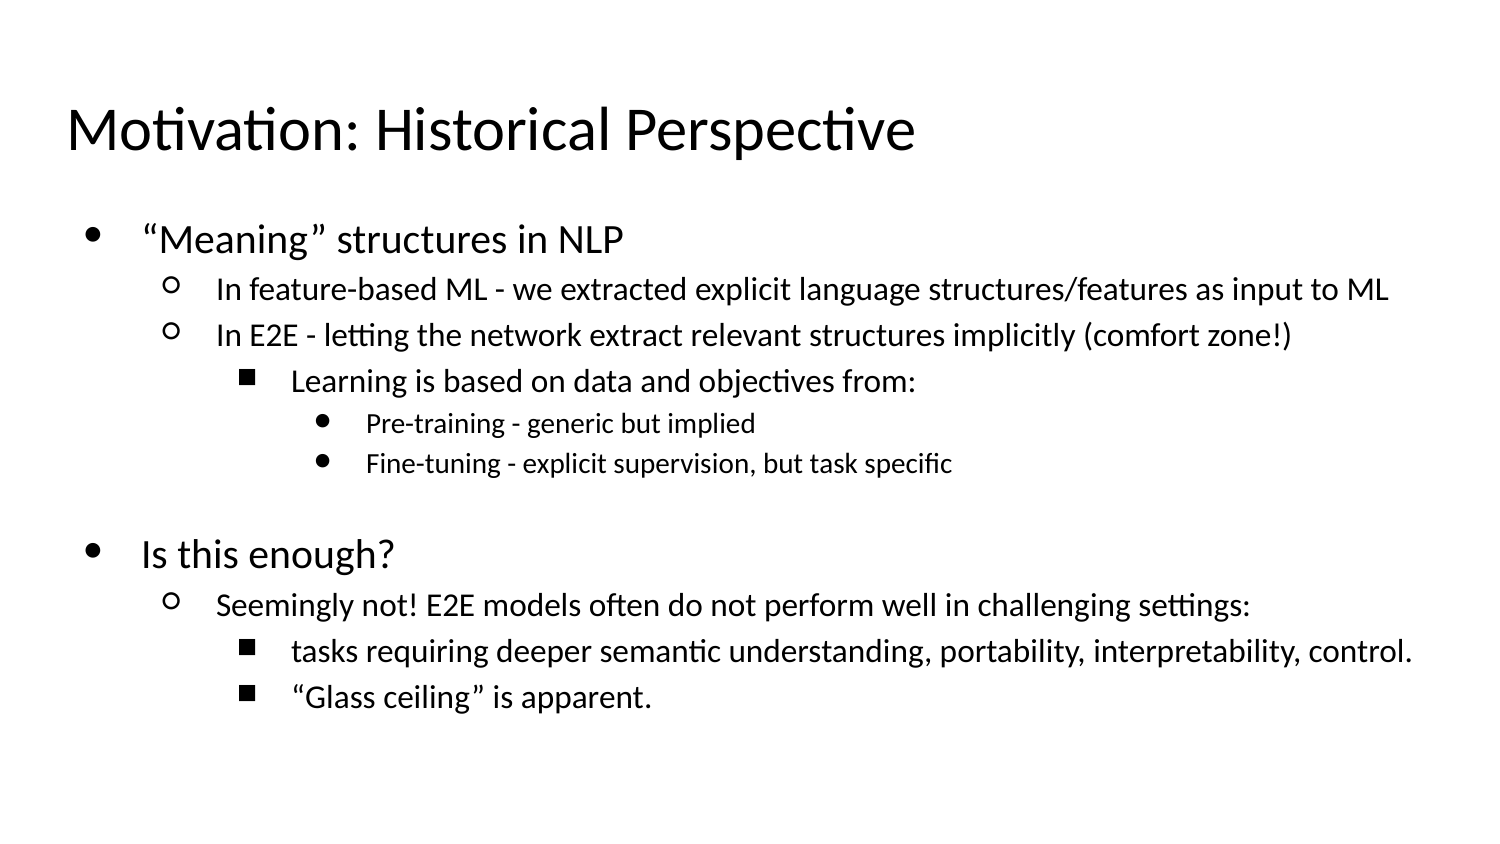

# Motivation: Historical Perspective
“Meaning” structures in NLP
In feature-based ML - we extracted explicit language structures/features as input to ML
In E2E - letting the network extract relevant structures implicitly (comfort zone!)
Learning is based on data and objectives from:
Pre-training - generic but implied
Fine-tuning - explicit supervision, but task specific
Is this enough?
Seemingly not! E2E models often do not perform well in challenging settings:
tasks requiring deeper semantic understanding, portability, interpretability, control.
“Glass ceiling” is apparent.